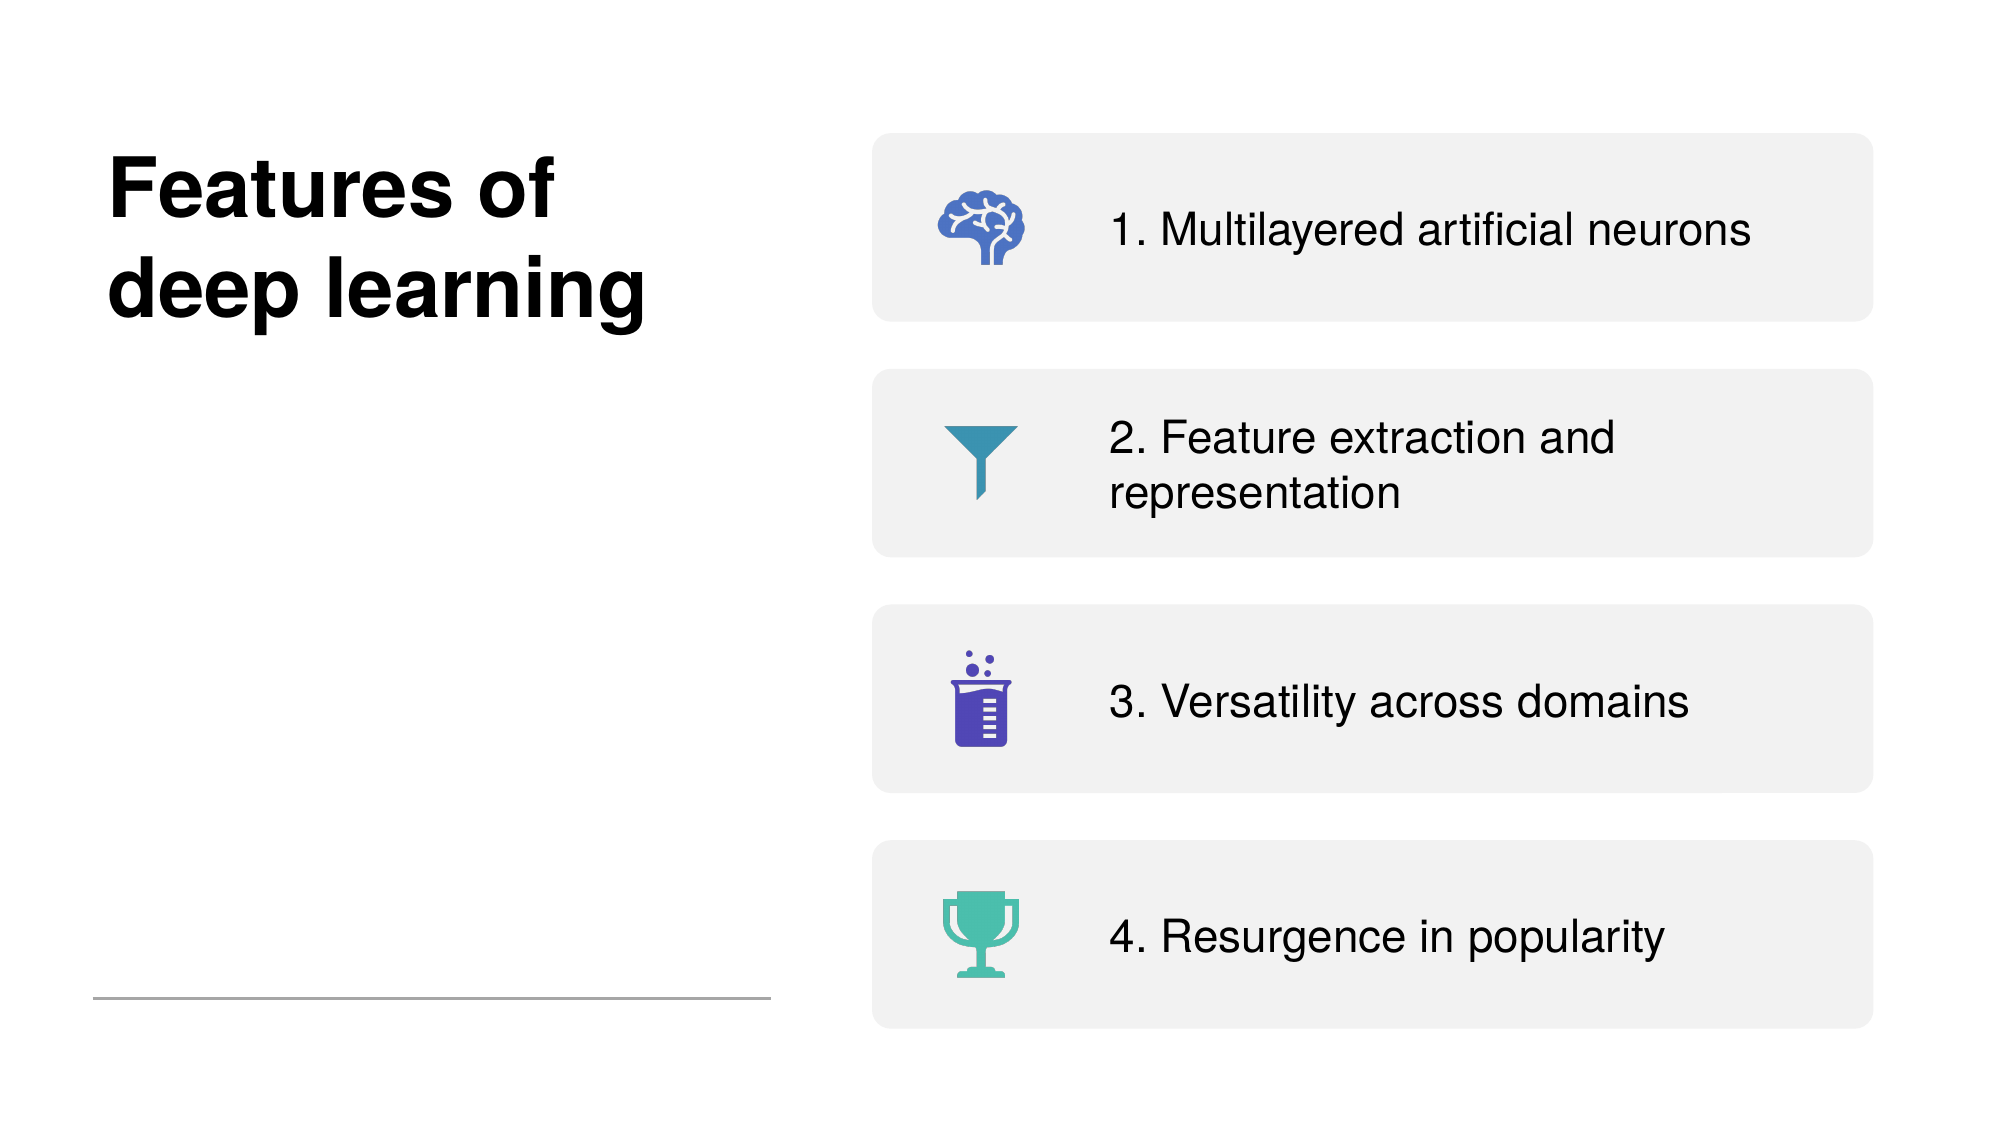

# Features of deep learning
1. Multilayered artificial neurons
2. Feature extraction and representation
3. Versatility across domains
4. Resurgence in popularity
Artificial Intelligence and Financial Translation (Sai-cheong Siu, September 2023)